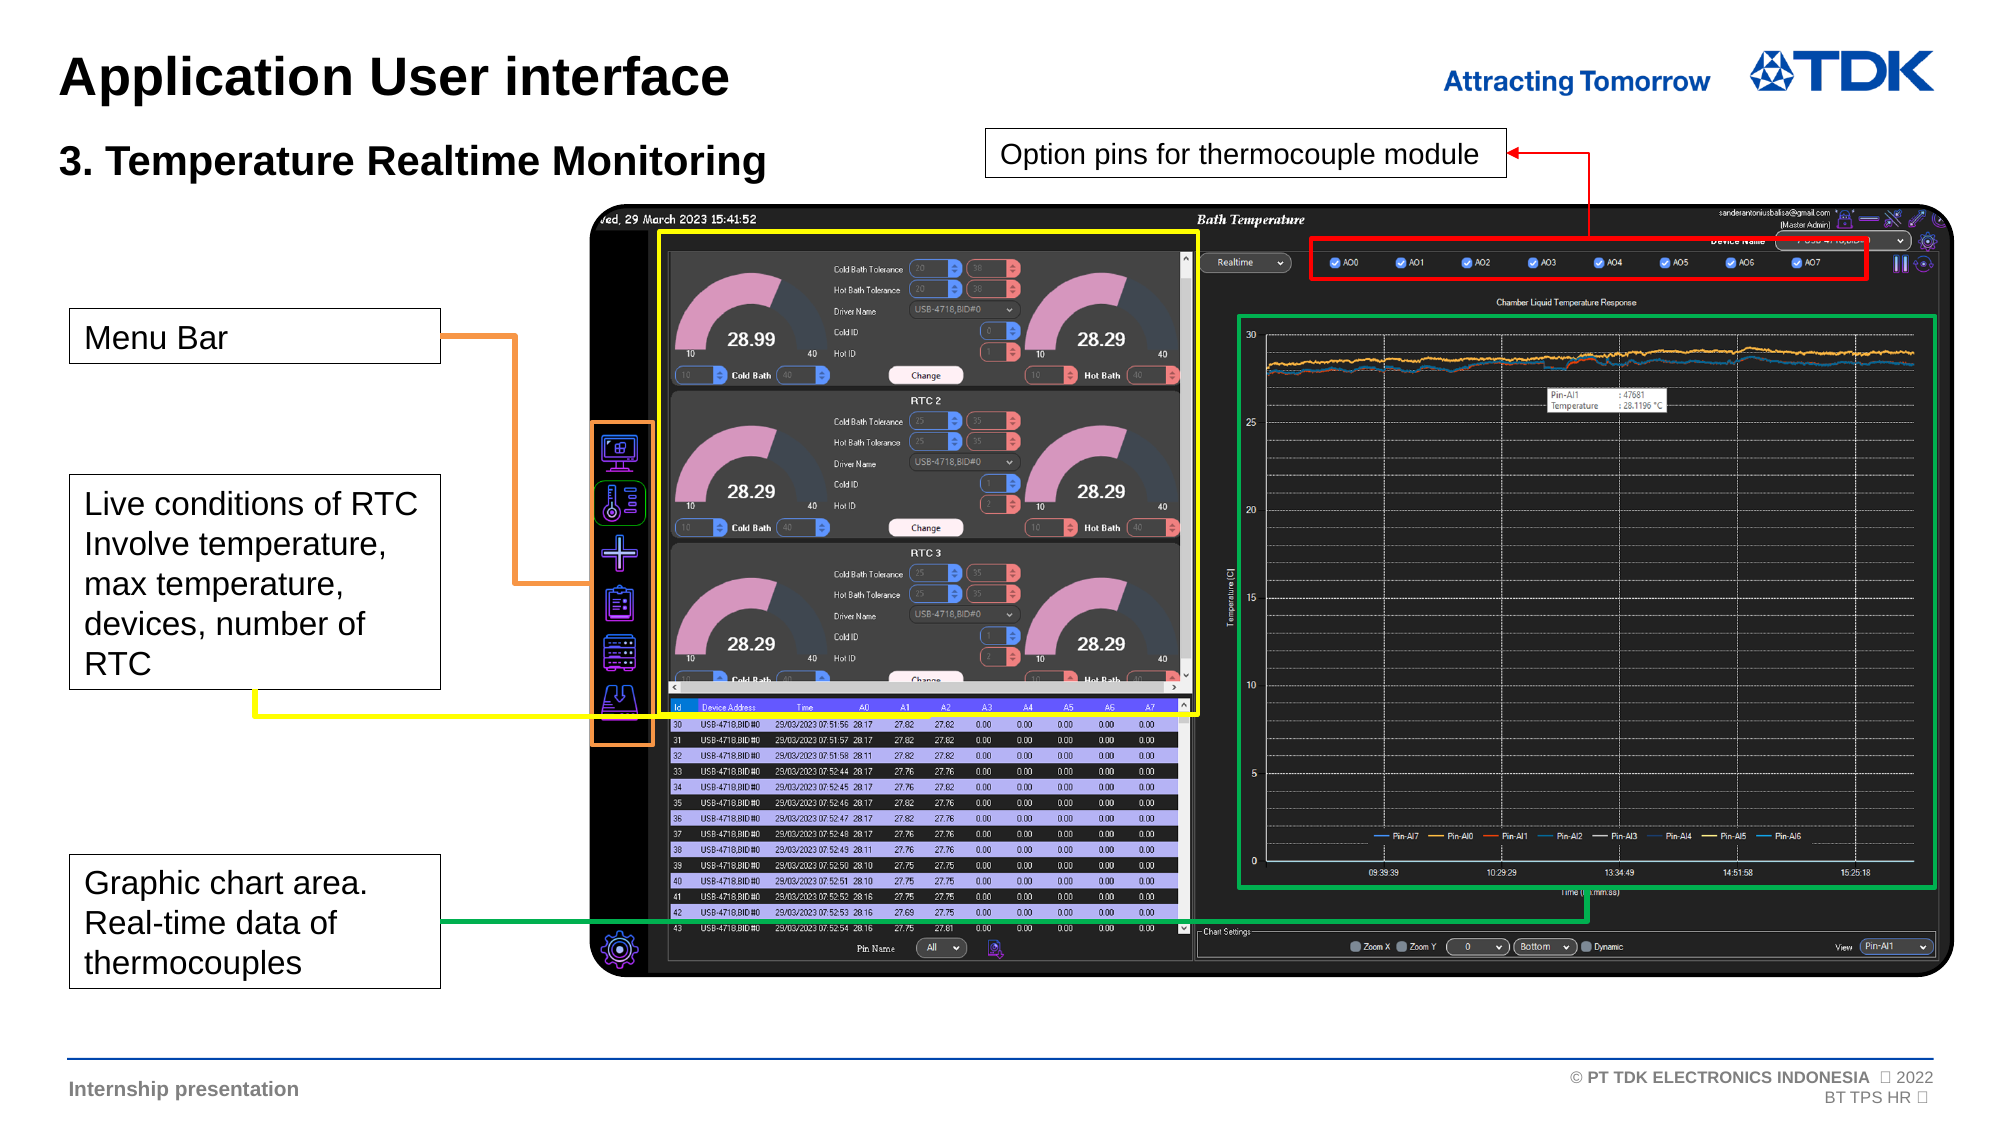

Application User interface
Option pins for thermocouple module
# 3. Temperature Realtime Monitoring

Menu Bar

Live conditions of RTC Involve temperature, max temperature, devices, number of RTC
Graphic chart area.
Real-time data of thermocouples